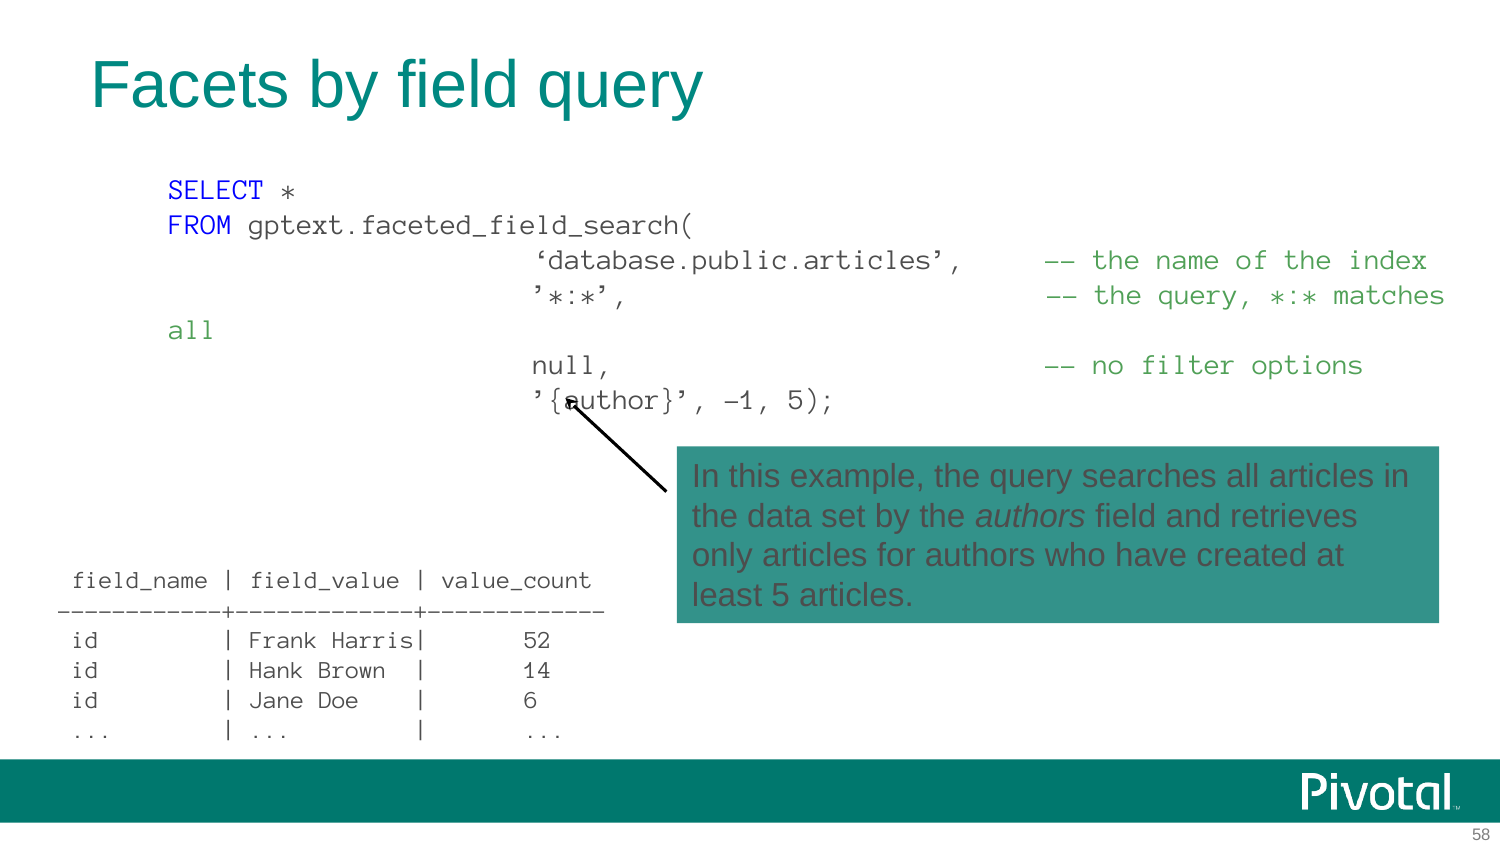

# Facets by field query
SELECT *
FROM gptext.faceted_field_search(
		    ‘database.public.articles’,     -- the name of the index
		    ’*:*’,     	    	        -- the query, *:* matches all
		    null,                           -- no filter options
  		    ’{author}’, -1, 5);
In this example, the query searches all articles in the data set by the authors field and retrieves only articles for authors who have created at least 5 articles.
 field_name | field_value | value_count
------------+-------------+-------------
 id         | Frank Harris|       52
 id         | Hank Brown  |       14
 id         | Jane Doe    |       6
 ...        | ...         |       ...